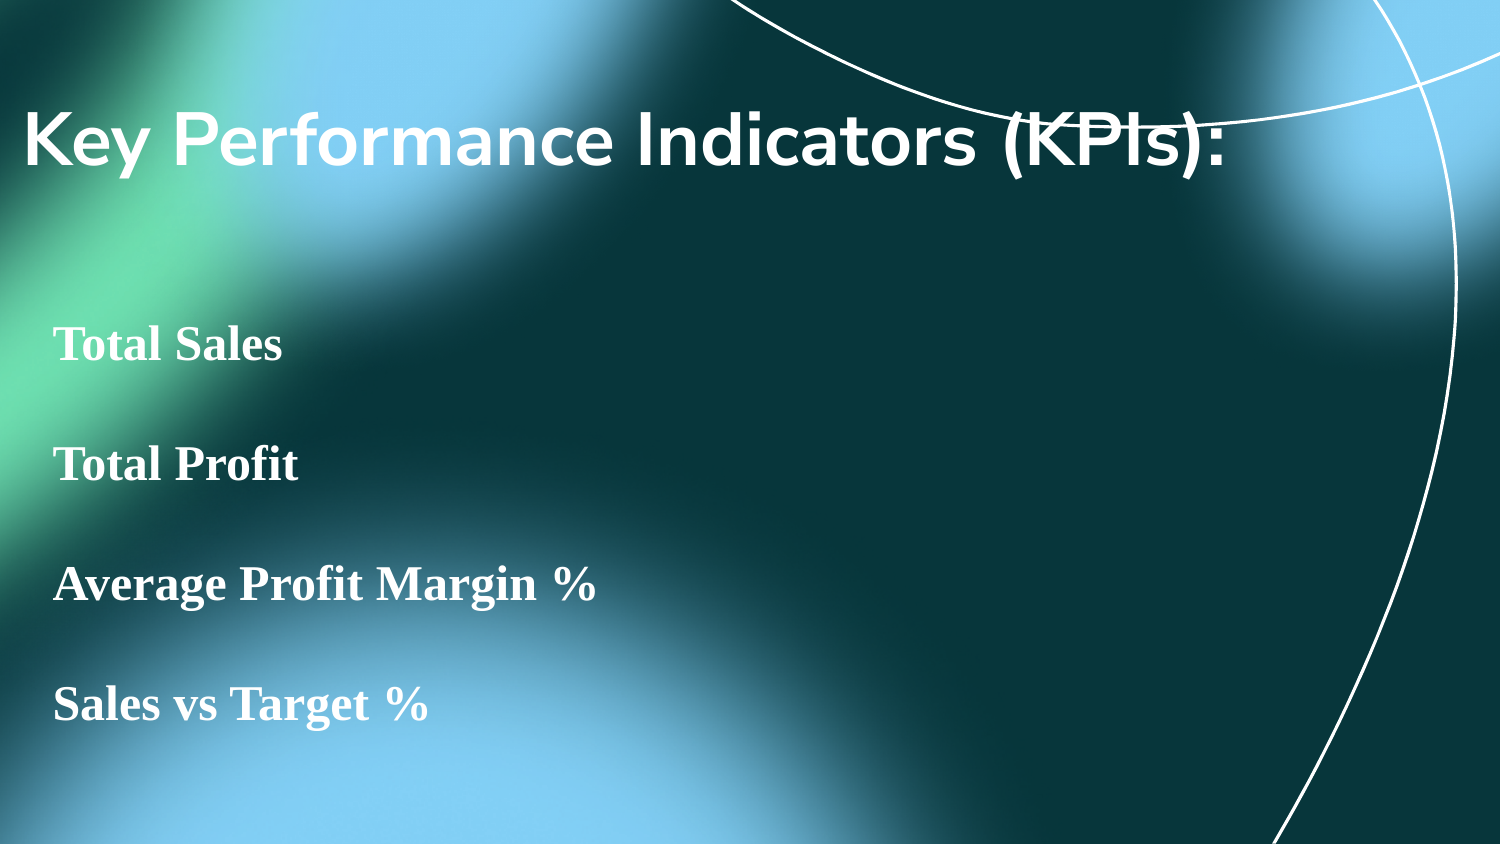

K
Key Performance Indicators (KPIs):
Total Sales

Total Profit

Average Profit Margin %

Sales vs Target %